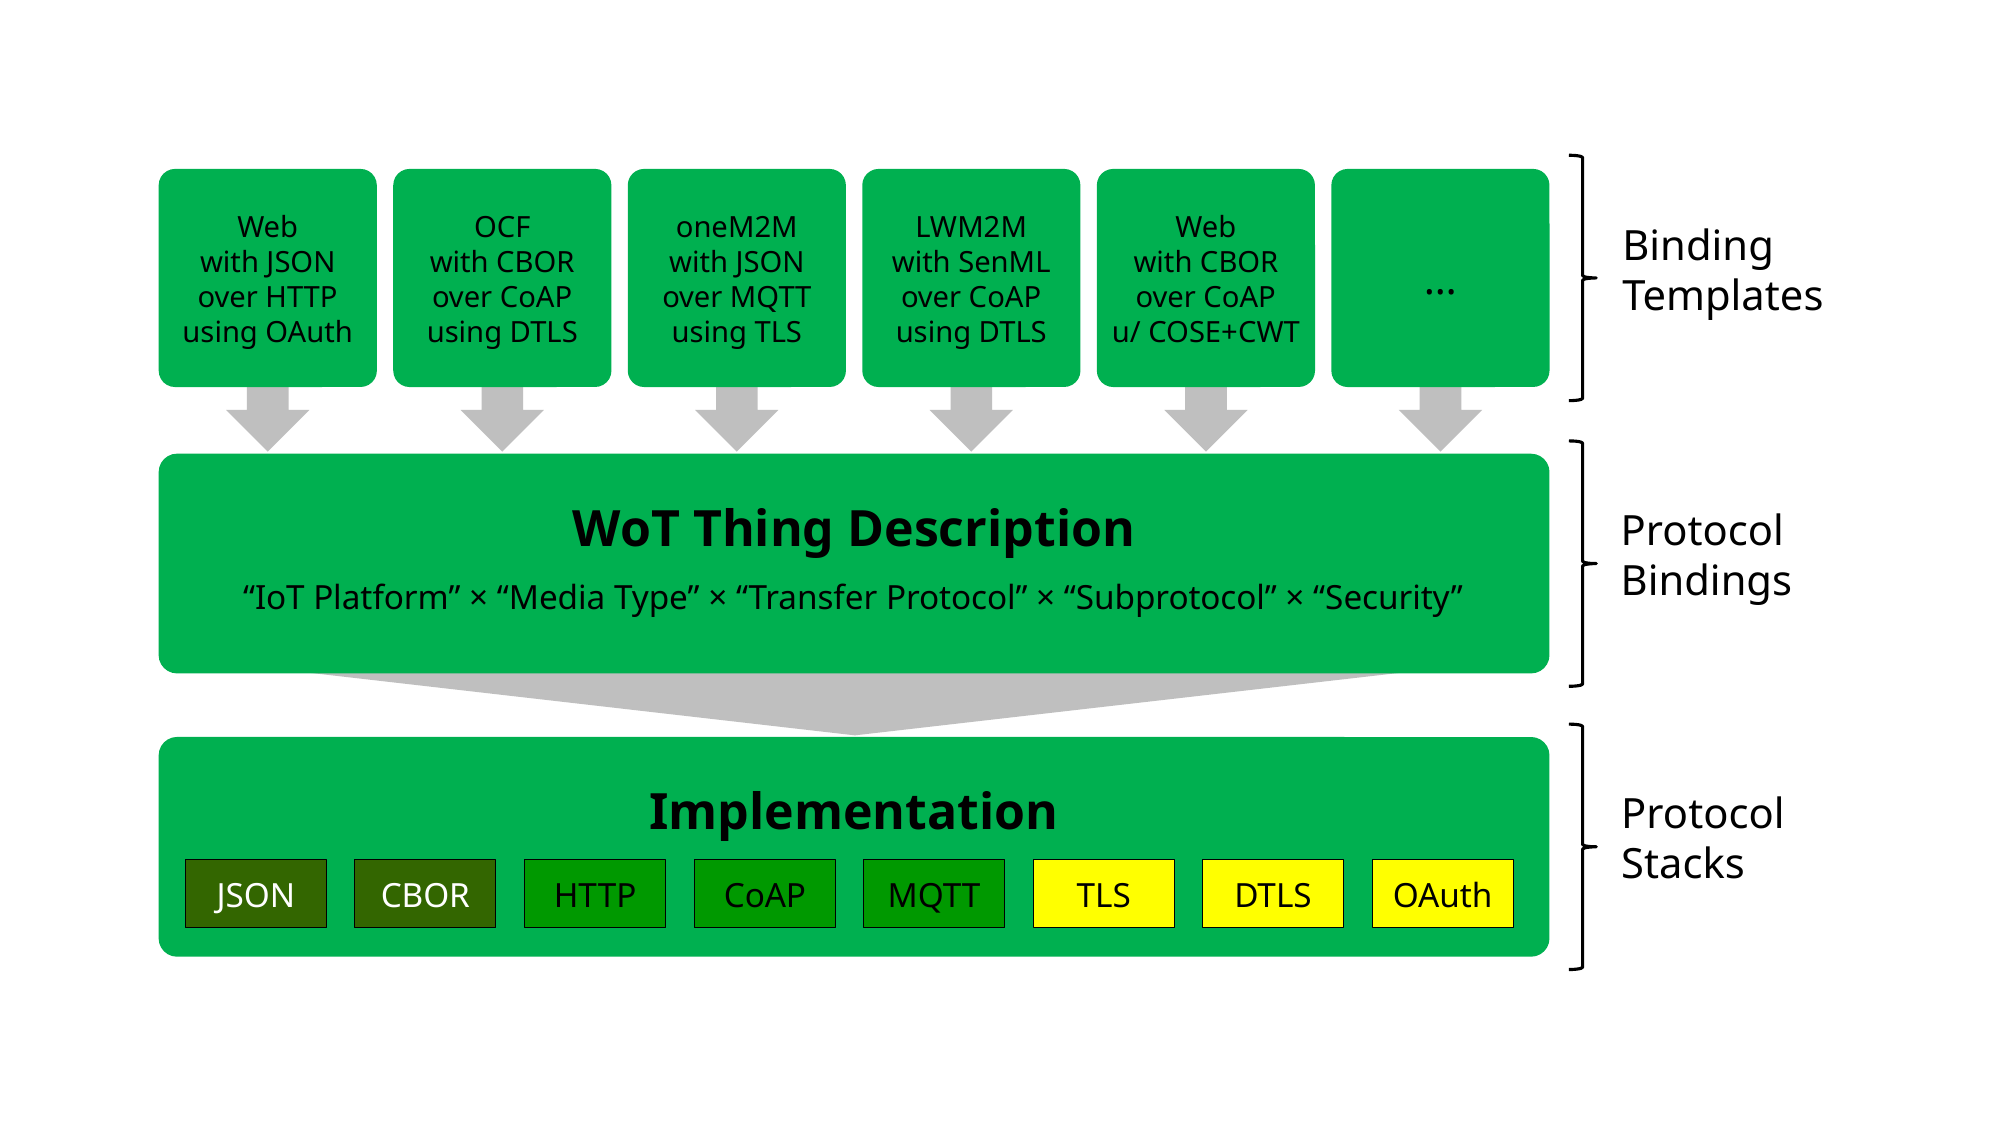

OCF
with CBOR
over CoAP
using DTLS
oneM2M
with JSON
over MQTT
using TLS
LWM2M
with SenML
over CoAP
using DTLS
Web
with CBOR
over CoAP
u/ COSE+CWT
Web
with JSON
over HTTP
using OAuth
…
Binding
Templates

WoT Thing Description
“IoT Platform” × “Media Type” × “Transfer Protocol” × “Subprotocol” × “Security”
Protocol
Bindings

Implementation
Protocol
Stacks
JSON
CBOR
HTTP
CoAP
MQTT
TLS
DTLS
OAuth